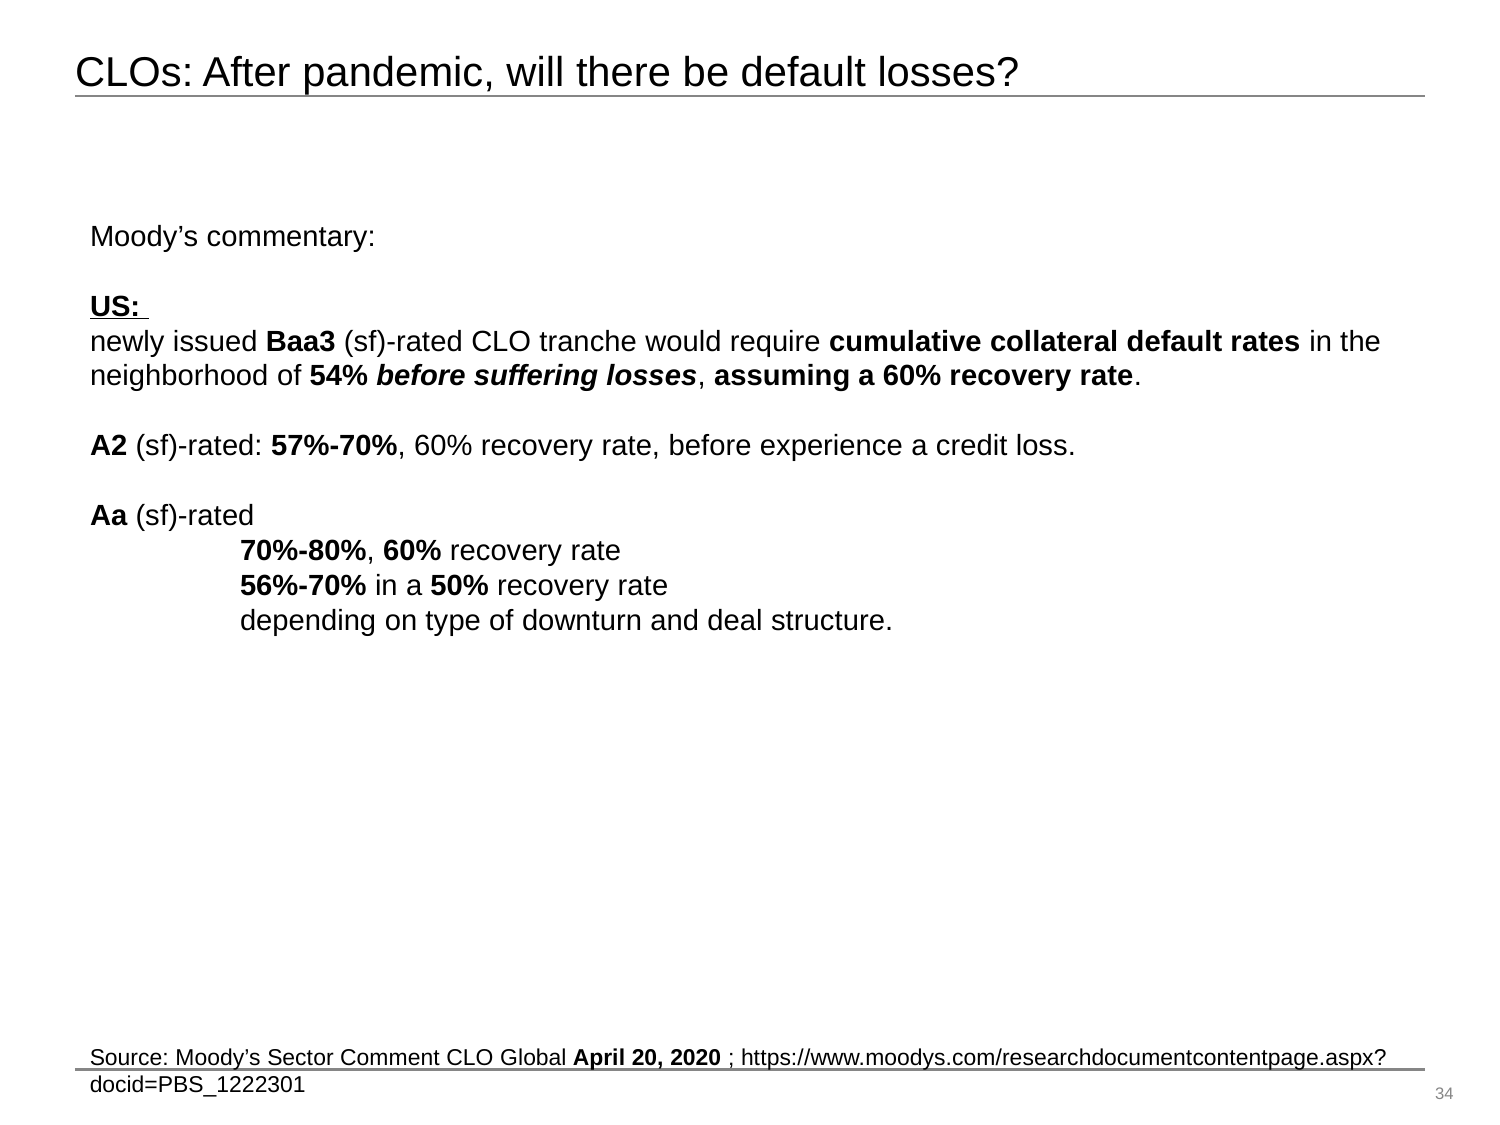

# CLOs: After pandemic, will there be default losses?
Moody’s commentary:

US:
newly issued Baa3 (sf)-rated CLO tranche would require cumulative collateral default rates in the neighborhood of 54% before suffering losses, assuming a 60% recovery rate.

A2 (sf)-rated: 57%-70%, 60% recovery rate, before experience a credit loss.

Aa (sf)-rated
	70%-80%, 60% recovery rate
	56%-70% in a 50% recovery rate
	depending on type of downturn and deal structure.

Source: Moody’s Sector Comment CLO Global April 20, 2020 ; https://www.moodys.com/researchdocumentcontentpage.aspx?docid=PBS_1222301